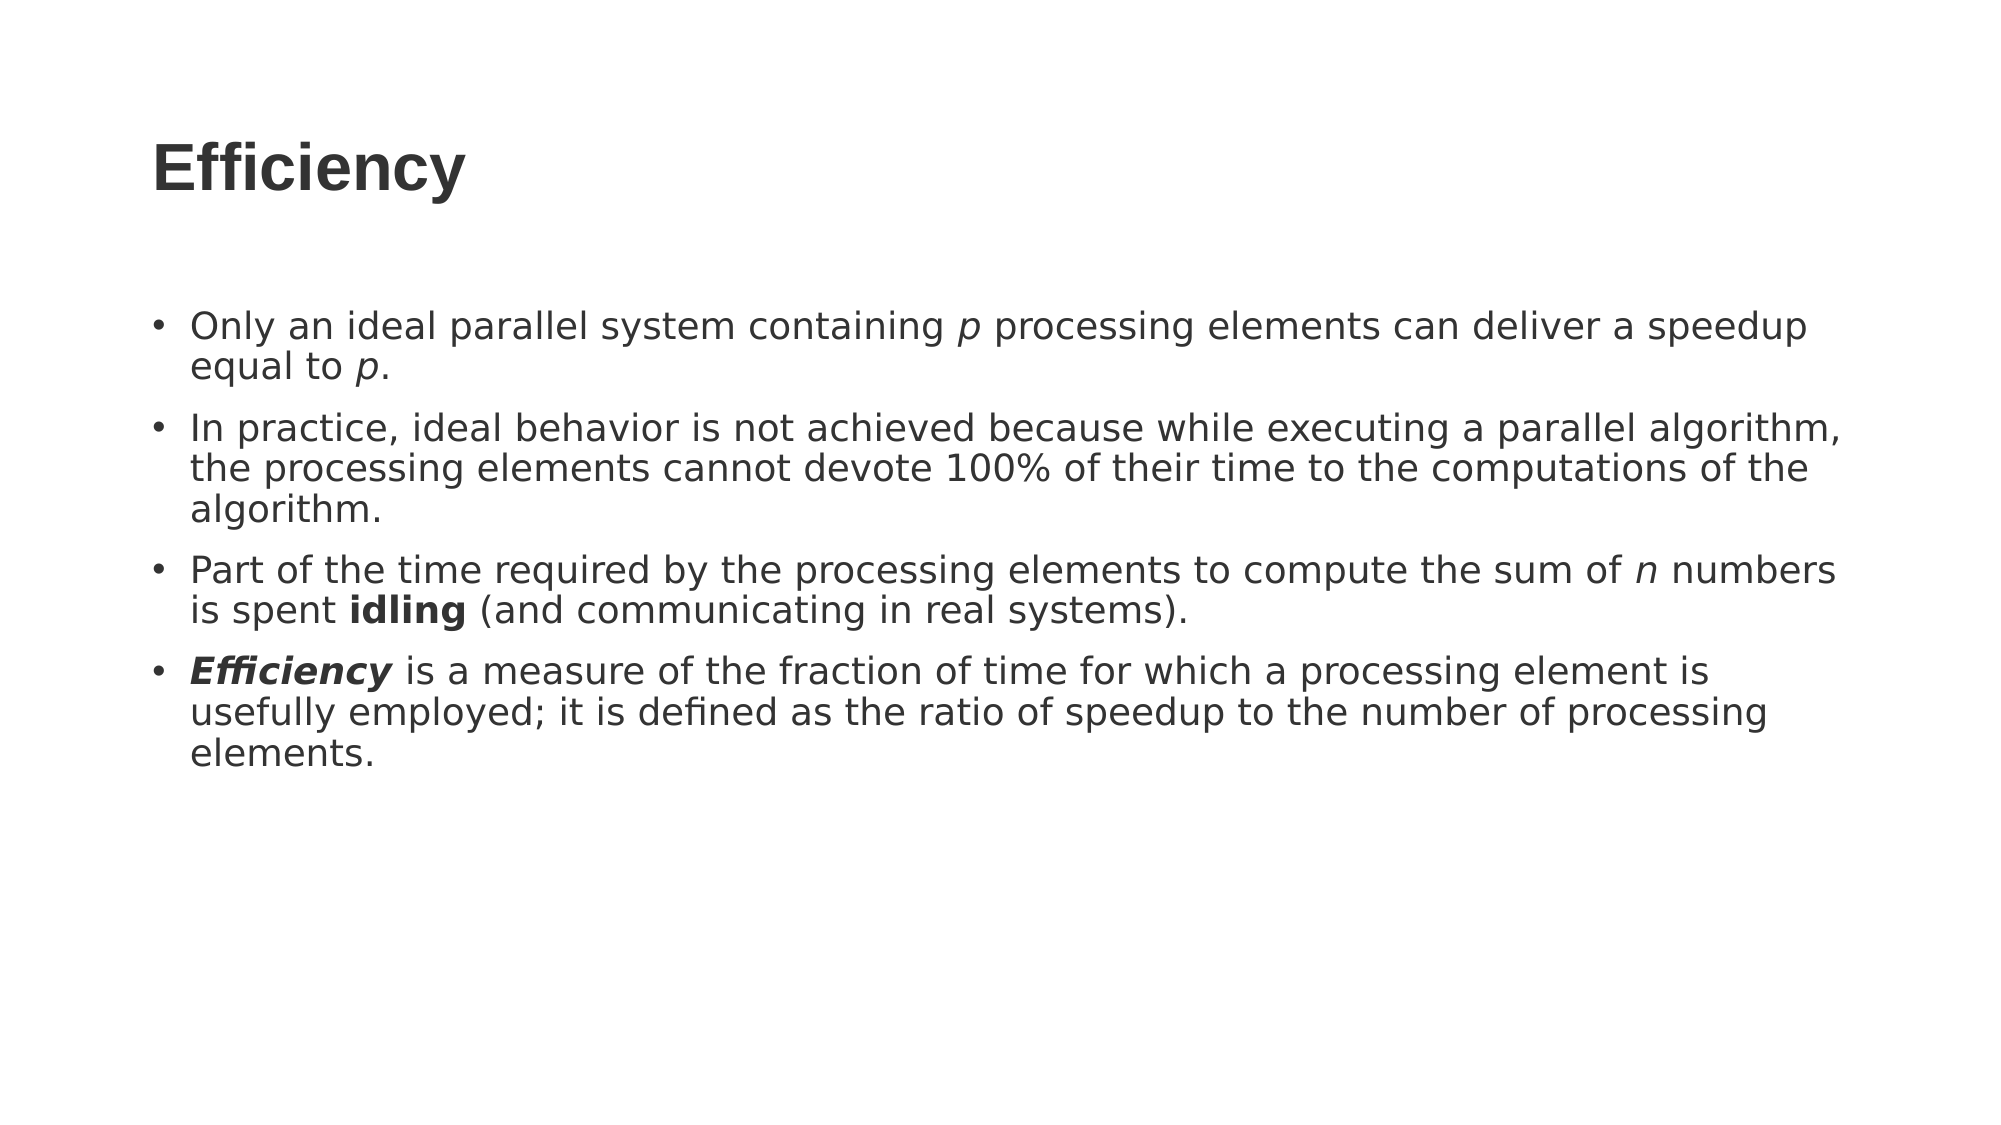

# Efficiency
Only an ideal parallel system containing p processing elements can deliver a speedup equal to p.
In practice, ideal behavior is not achieved because while executing a parallel algorithm, the processing elements cannot devote 100% of their time to the computations of the algorithm.
Part of the time required by the processing elements to compute the sum of n numbers is spent idling (and communicating in real systems).
Efficiency is a measure of the fraction of time for which a processing element is usefully employed; it is defined as the ratio of speedup to the number of processing elements.